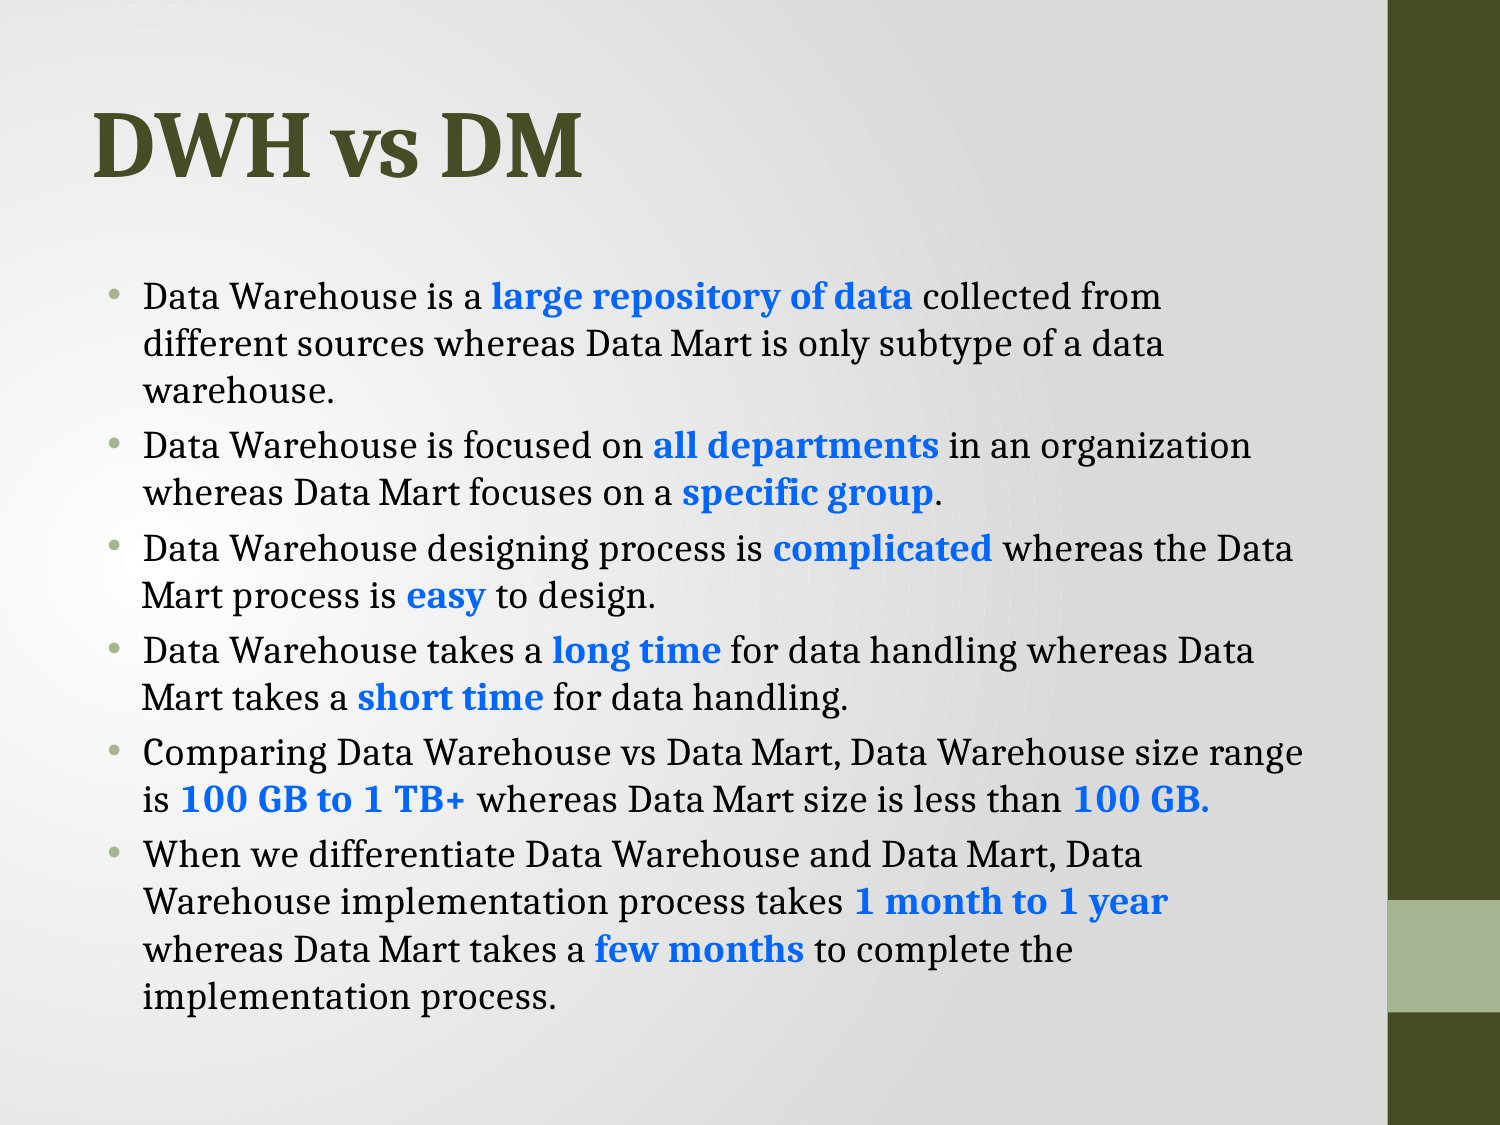

# DWH vs DM
Data Warehouse is a large repository of data collected from different sources whereas Data Mart is only subtype of a data warehouse.
Data Warehouse is focused on all departments in an organization whereas Data Mart focuses on a specific group.
Data Warehouse designing process is complicated whereas the Data Mart process is easy to design.
Data Warehouse takes a long time for data handling whereas Data Mart takes a short time for data handling.
Comparing Data Warehouse vs Data Mart, Data Warehouse size range is 100 GB to 1 TB+ whereas Data Mart size is less than 100 GB.
When we differentiate Data Warehouse and Data Mart, Data Warehouse implementation process takes 1 month to 1 year whereas Data Mart takes a few months to complete the implementation process.